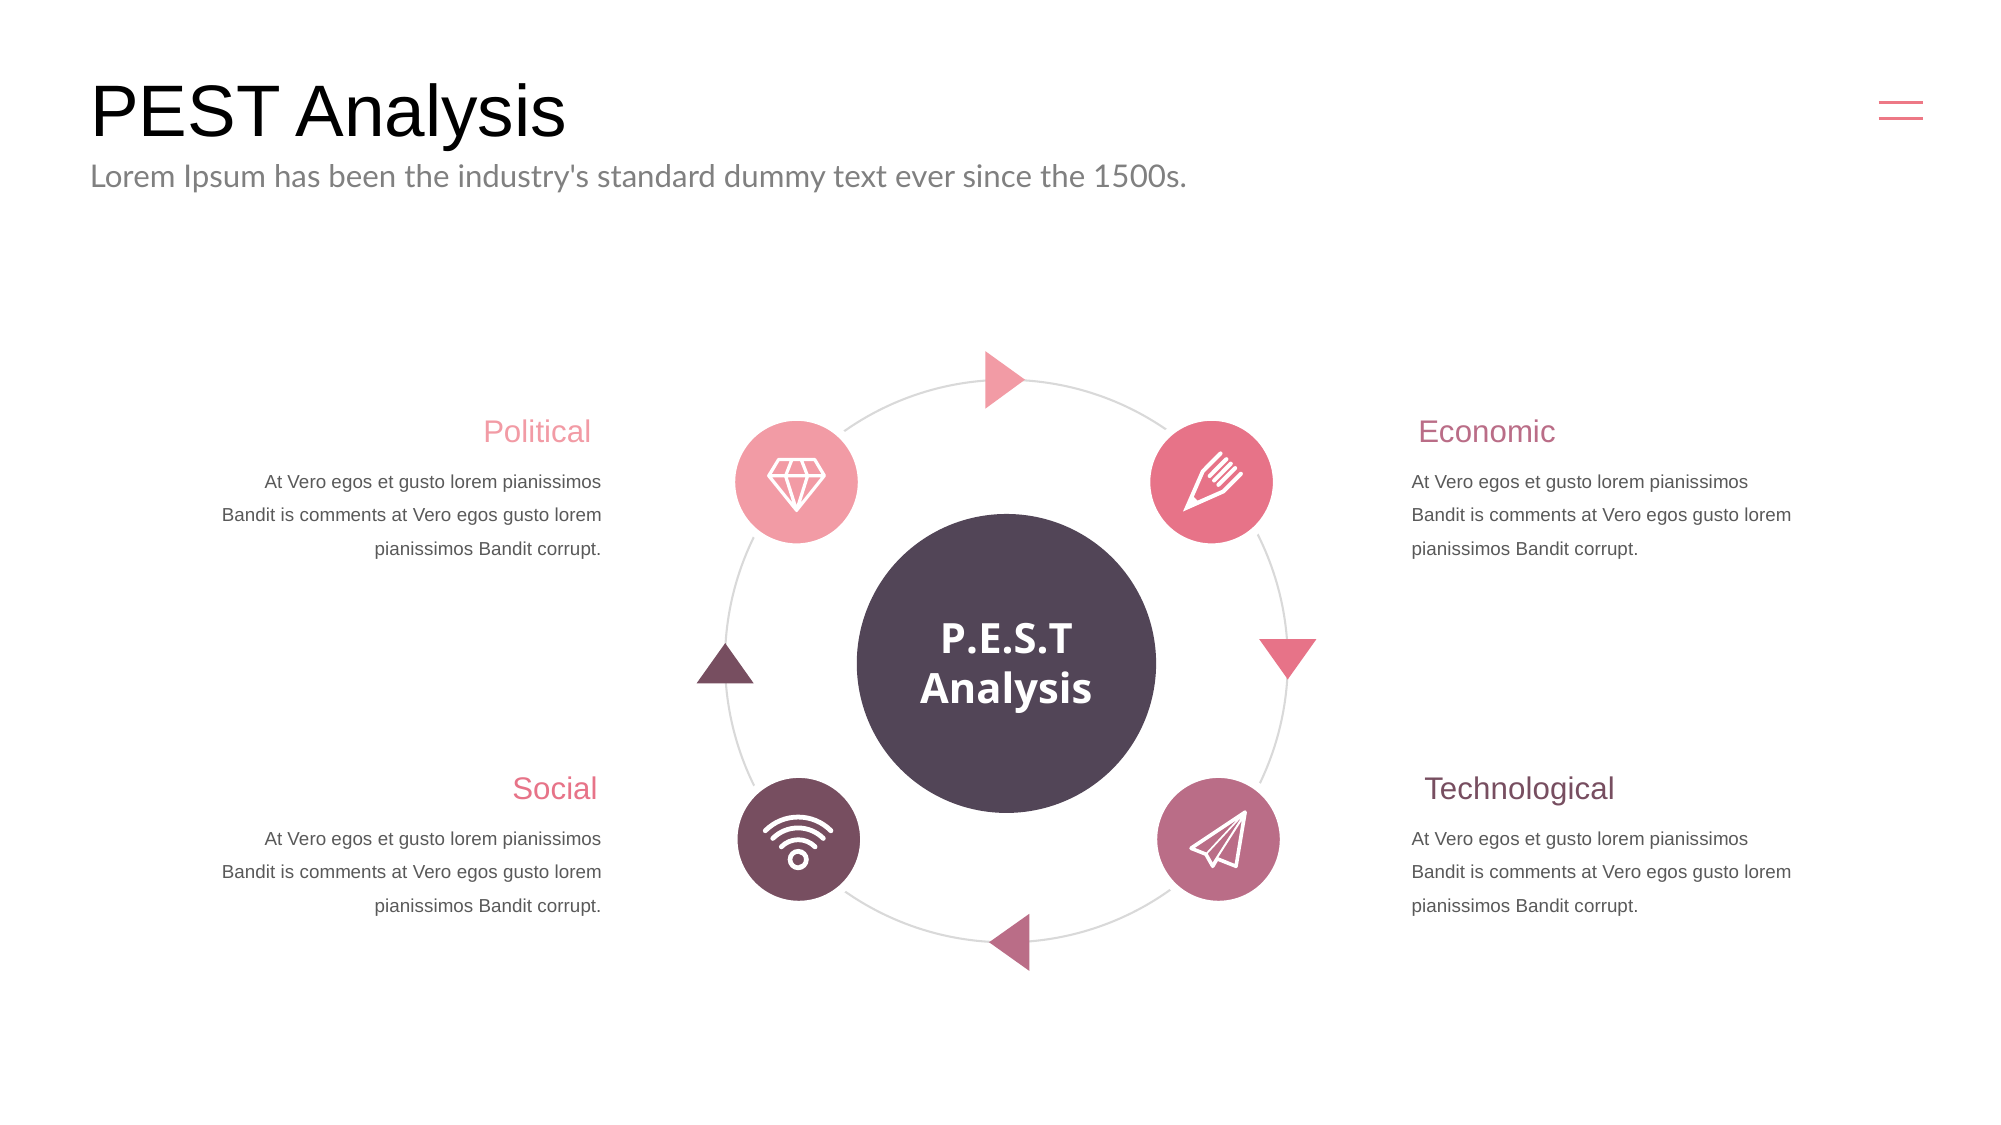

# PEST Analysis
Lorem Ipsum has been the industry's standard dummy text ever since the 1500s.

Political
Economic

At Vero egos et gusto lorem pianissimos
Bandit is comments at Vero egos gusto lorem pianissimos Bandit corrupt.
At Vero egos et gusto lorem pianissimos
Bandit is comments at Vero egos gusto lorem pianissimos Bandit corrupt.

P.E.S.T
Analysis

Social
Technological

At Vero egos et gusto lorem pianissimos
Bandit is comments at Vero egos gusto lorem pianissimos Bandit corrupt.
At Vero egos et gusto lorem pianissimos
Bandit is comments at Vero egos gusto lorem pianissimos Bandit corrupt.